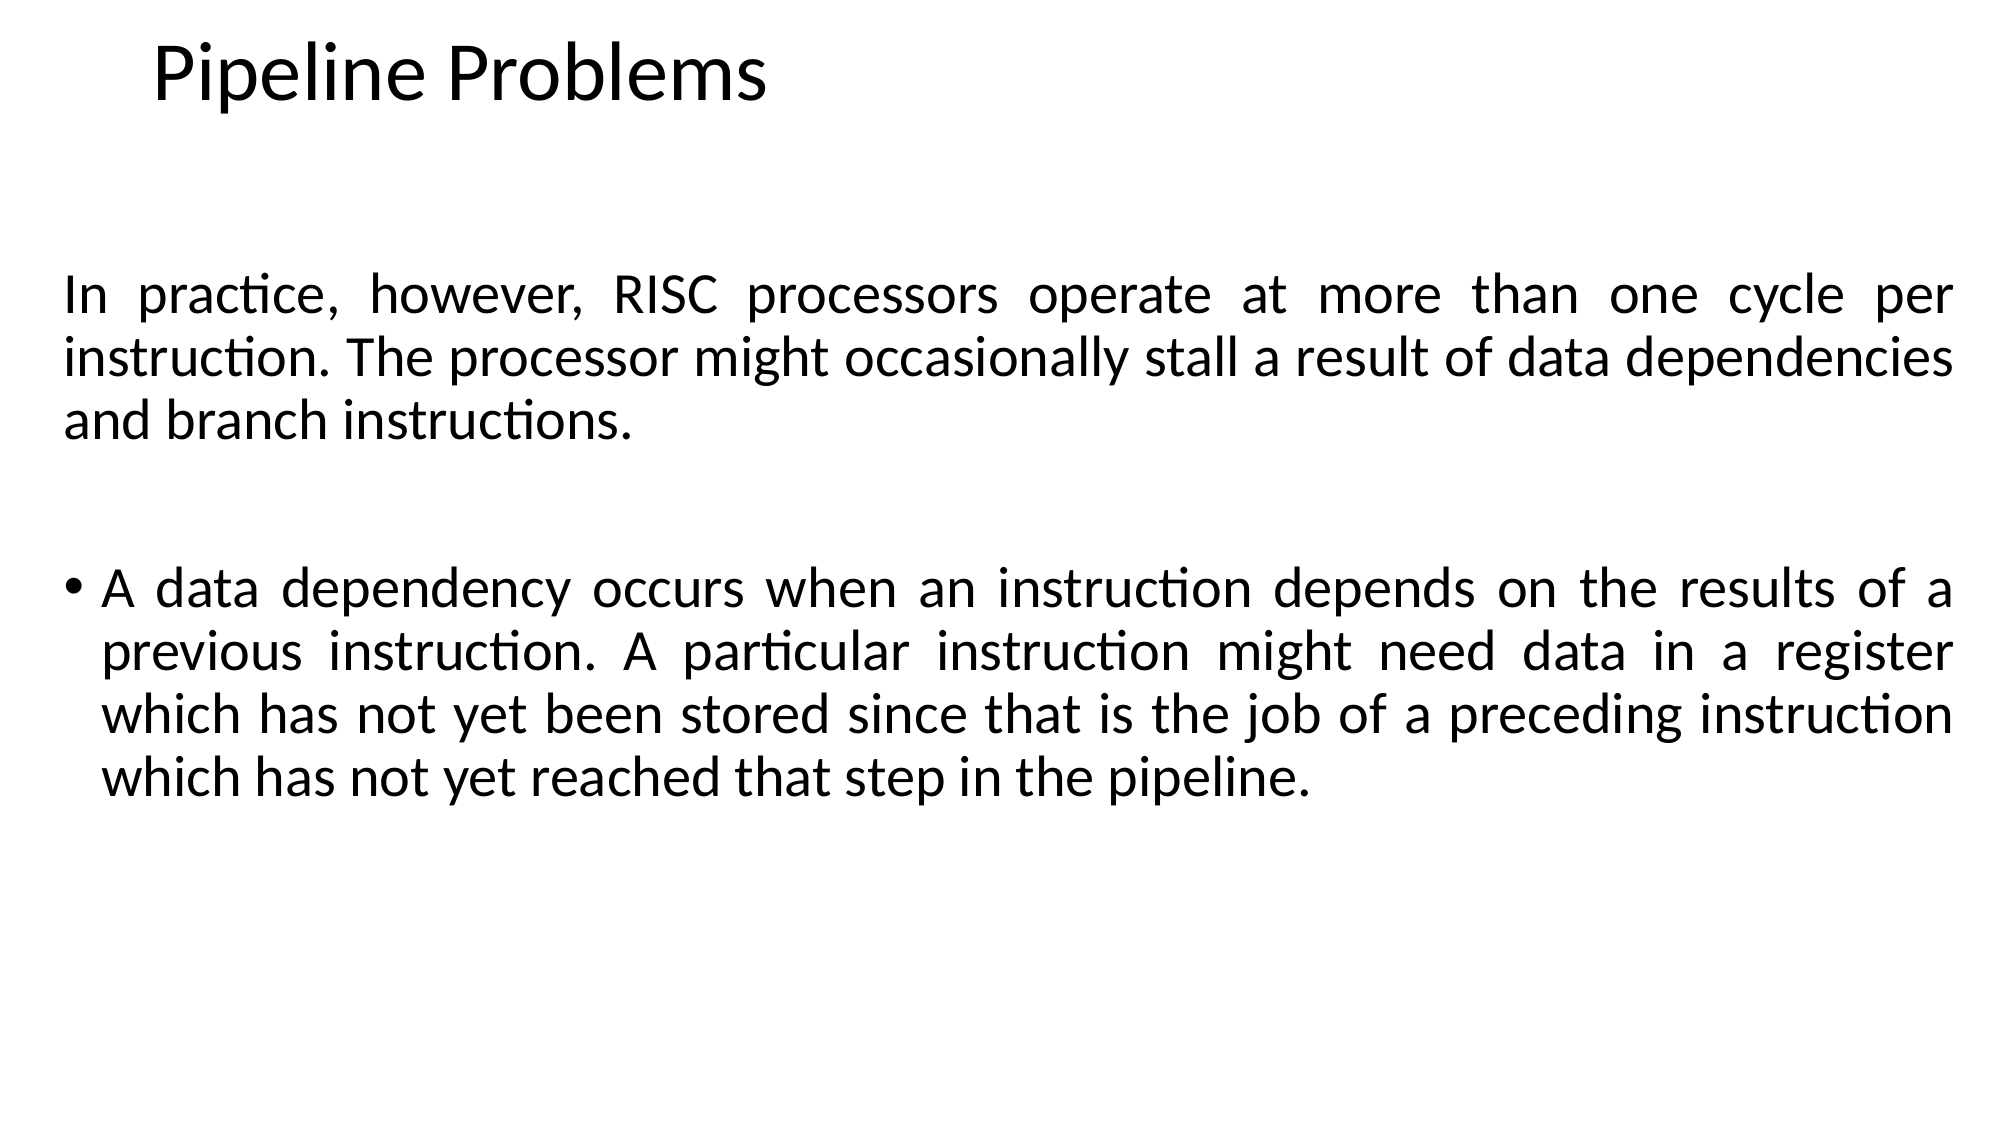

# Pipeline Problems
In practice, however, RISC processors operate at more than one cycle per instruction. The processor might occasionally stall a result of data dependencies and branch instructions.

A data dependency occurs when an instruction depends on the results of a previous instruction. A particular instruction might need data in a register which has not yet been stored since that is the job of a preceding instruction which has not yet reached that step in the pipeline.